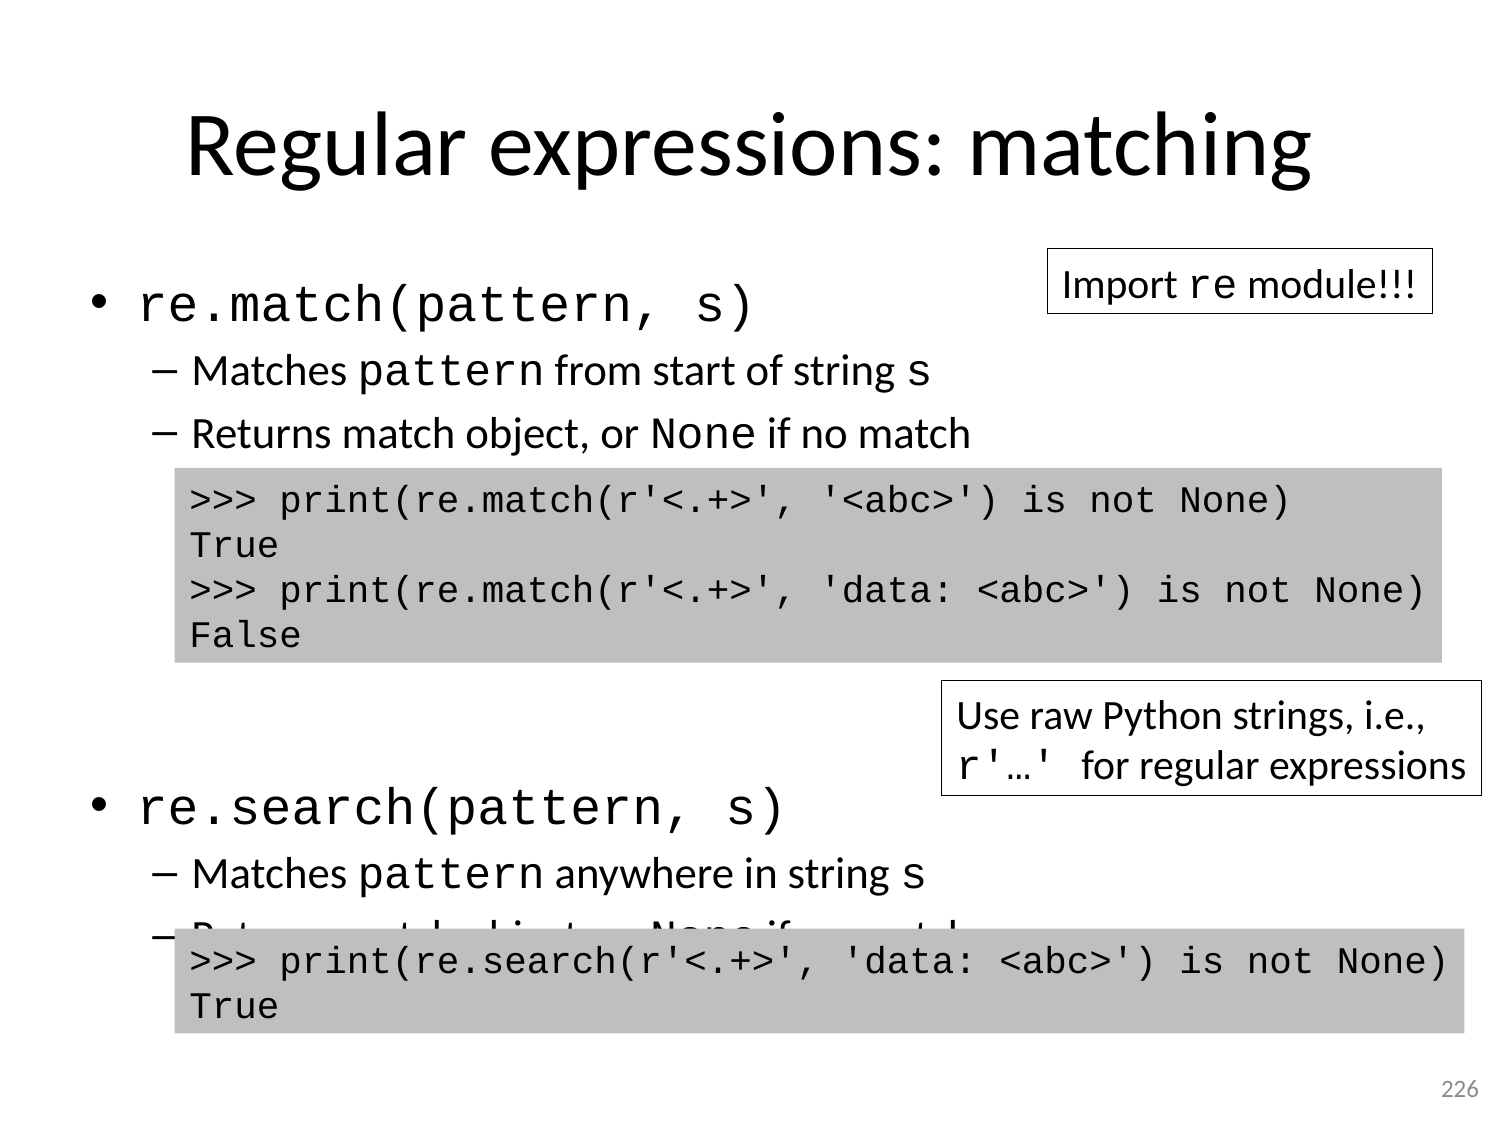

# Regular expressions: matching
Import re module!!!
re.match(pattern, s)
Matches pattern from start of string s
Returns match object, or None if no match

re.search(pattern, s)
Matches pattern anywhere in string s
Returns match object, or None if no match
>>> print(re.match(r'<.+>', '<abc>') is not None)
True
>>> print(re.match(r'<.+>', 'data: <abc>') is not None)
False
Use raw Python strings, i.e.,
r'…' for regular expressions
>>> print(re.search(r'<.+>', 'data: <abc>') is not None)
True
226